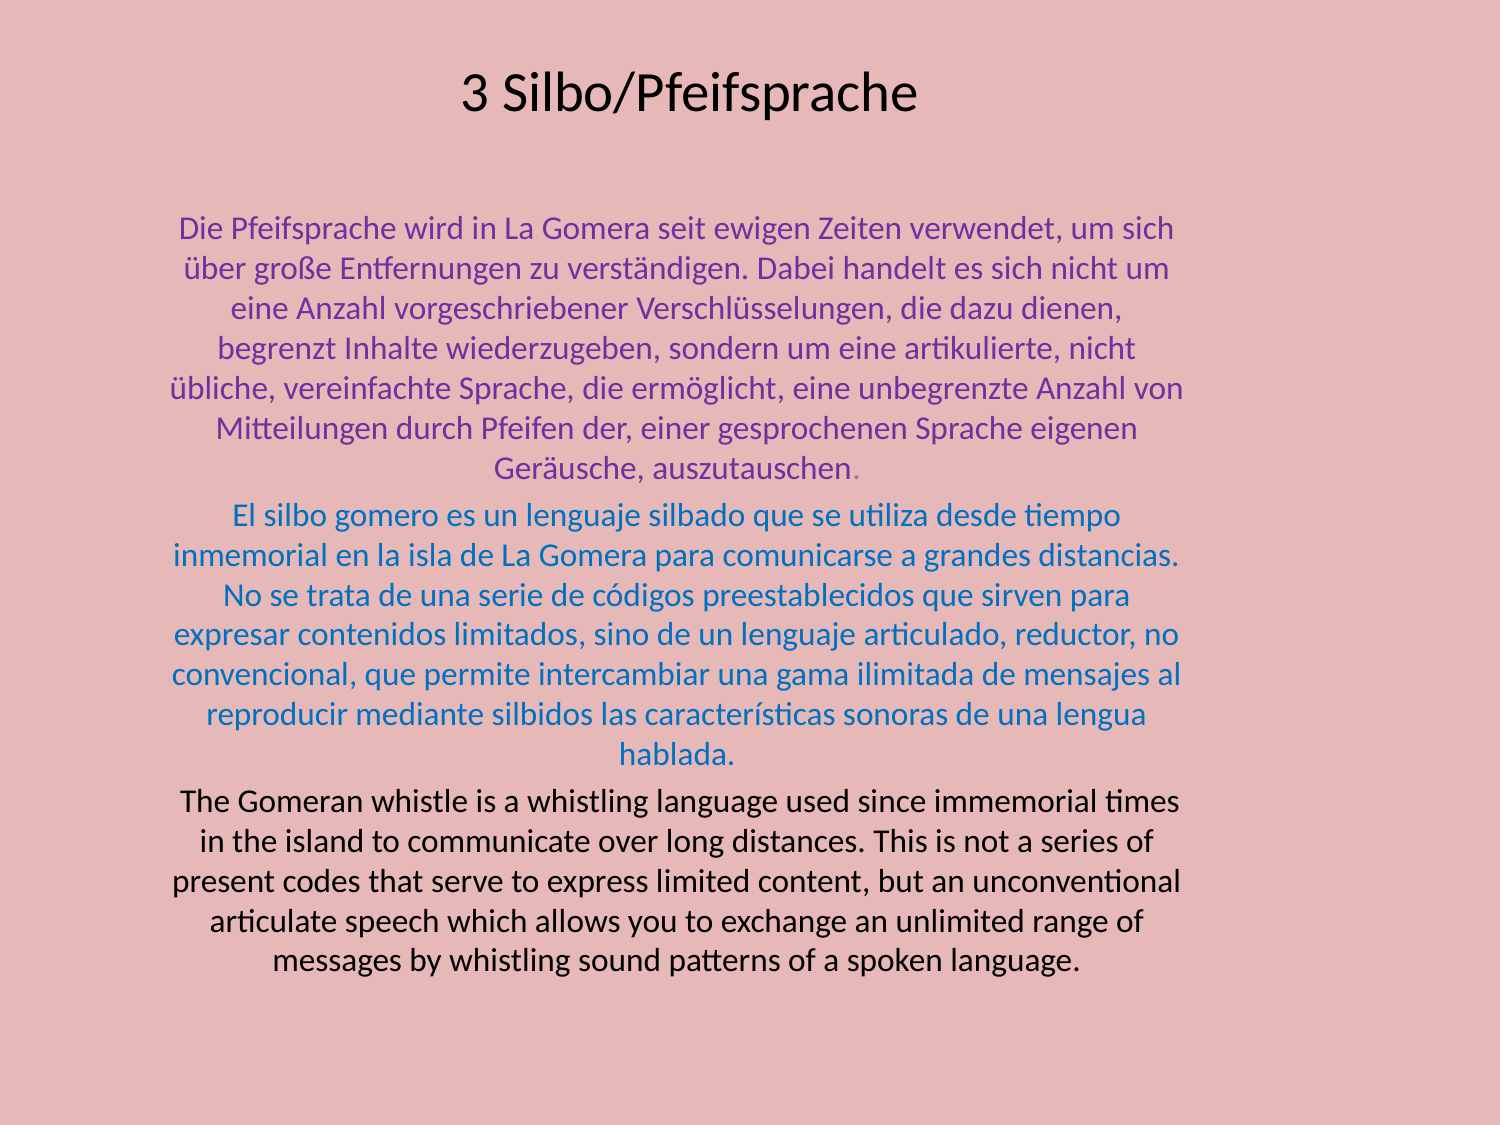

# 3 Silbo/Pfeifsprache
Die Pfeifsprache wird in La Gomera seit ewigen Zeiten verwendet, um sich über große Entfernungen zu verständigen. Dabei handelt es sich nicht um eine Anzahl vorgeschriebener Verschlüsselungen, die dazu dienen, begrenzt Inhalte wiederzugeben, sondern um eine artikulierte, nicht übliche, vereinfachte Sprache, die ermöglicht, eine unbegrenzte Anzahl von Mitteilungen durch Pfeifen der, einer gesprochenen Sprache eigenen Geräusche, auszutauschen.
El silbo gomero es un lenguaje silbado que se utiliza desde tiempo inmemorial en la isla de La Gomera para comunicarse a grandes distancias. No se trata de una serie de códigos preestablecidos que sirven para expresar contenidos limitados, sino de un lenguaje articulado, reductor, no convencional, que permite intercambiar una gama ilimitada de mensajes al reproducir mediante silbidos las características sonoras de una lengua hablada.
 The Gomeran whistle is a whistling language used since immemorial times in the island to communicate over long distances. This is not a series of present codes that serve to express limited content, but an unconventional articulate speech which allows you to exchange an unlimited range of messages by whistling sound patterns of a spoken language.